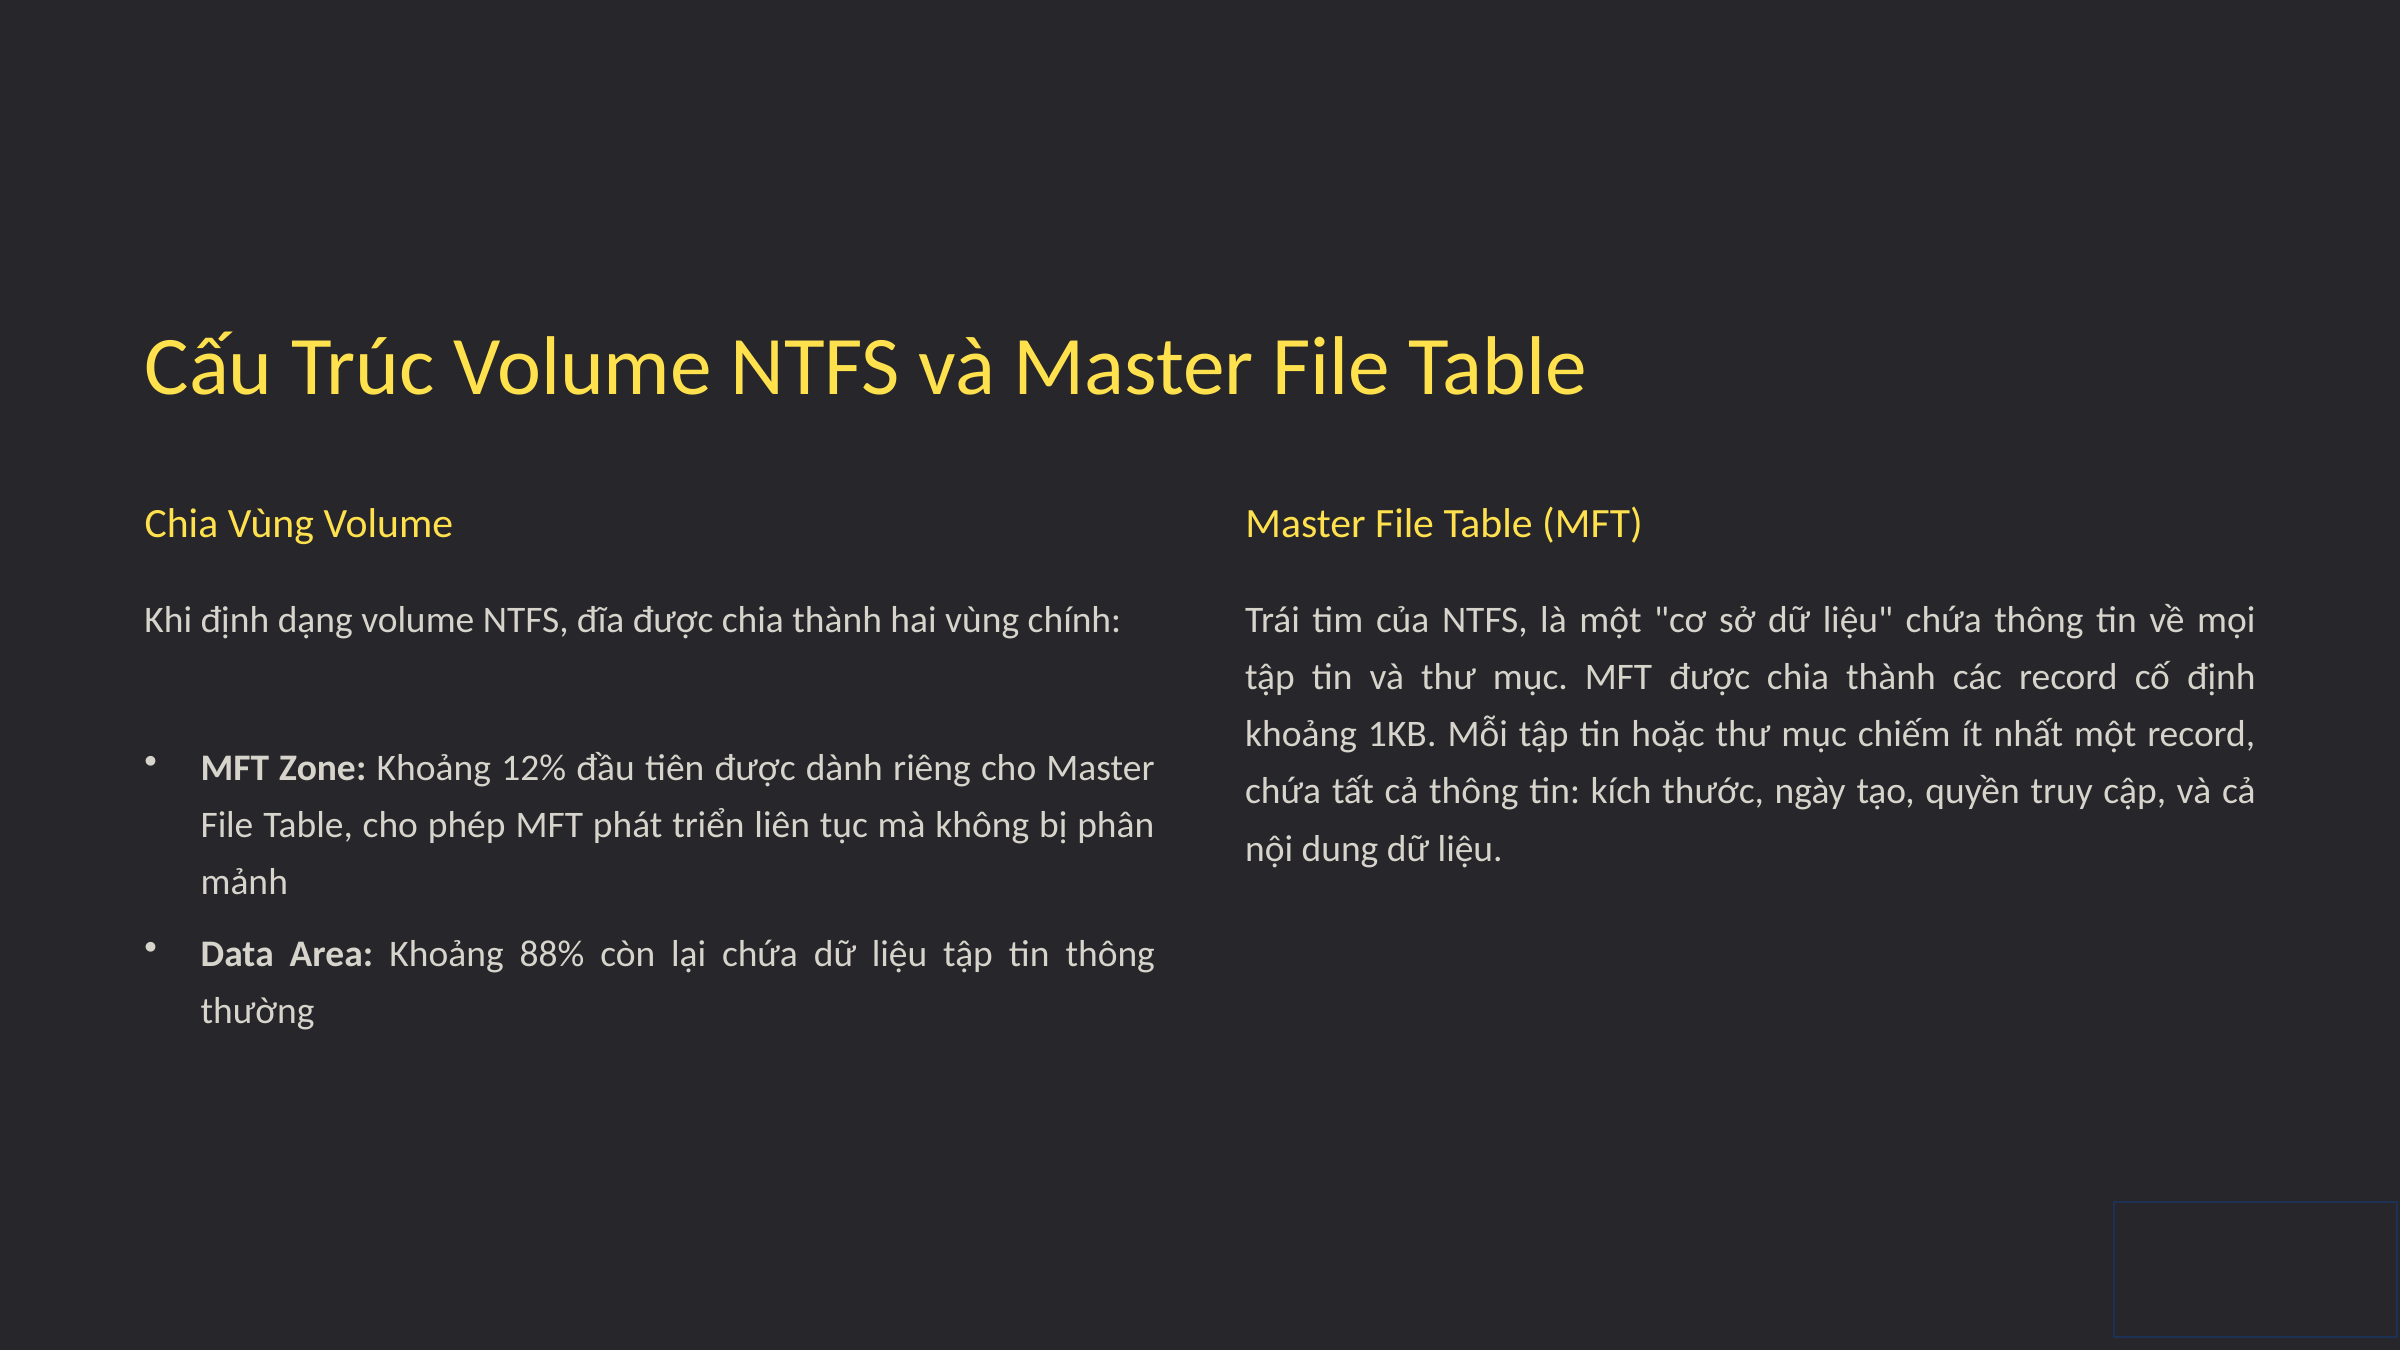

Cấu Trúc Volume NTFS và Master File Table
Chia Vùng Volume
Master File Table (MFT)
Khi định dạng volume NTFS, đĩa được chia thành hai vùng chính:
Trái tim của NTFS, là một "cơ sở dữ liệu" chứa thông tin về mọi tập tin và thư mục. MFT được chia thành các record cố định khoảng 1KB. Mỗi tập tin hoặc thư mục chiếm ít nhất một record, chứa tất cả thông tin: kích thước, ngày tạo, quyền truy cập, và cả nội dung dữ liệu.
MFT Zone: Khoảng 12% đầu tiên được dành riêng cho Master File Table, cho phép MFT phát triển liên tục mà không bị phân mảnh
Data Area: Khoảng 88% còn lại chứa dữ liệu tập tin thông thường